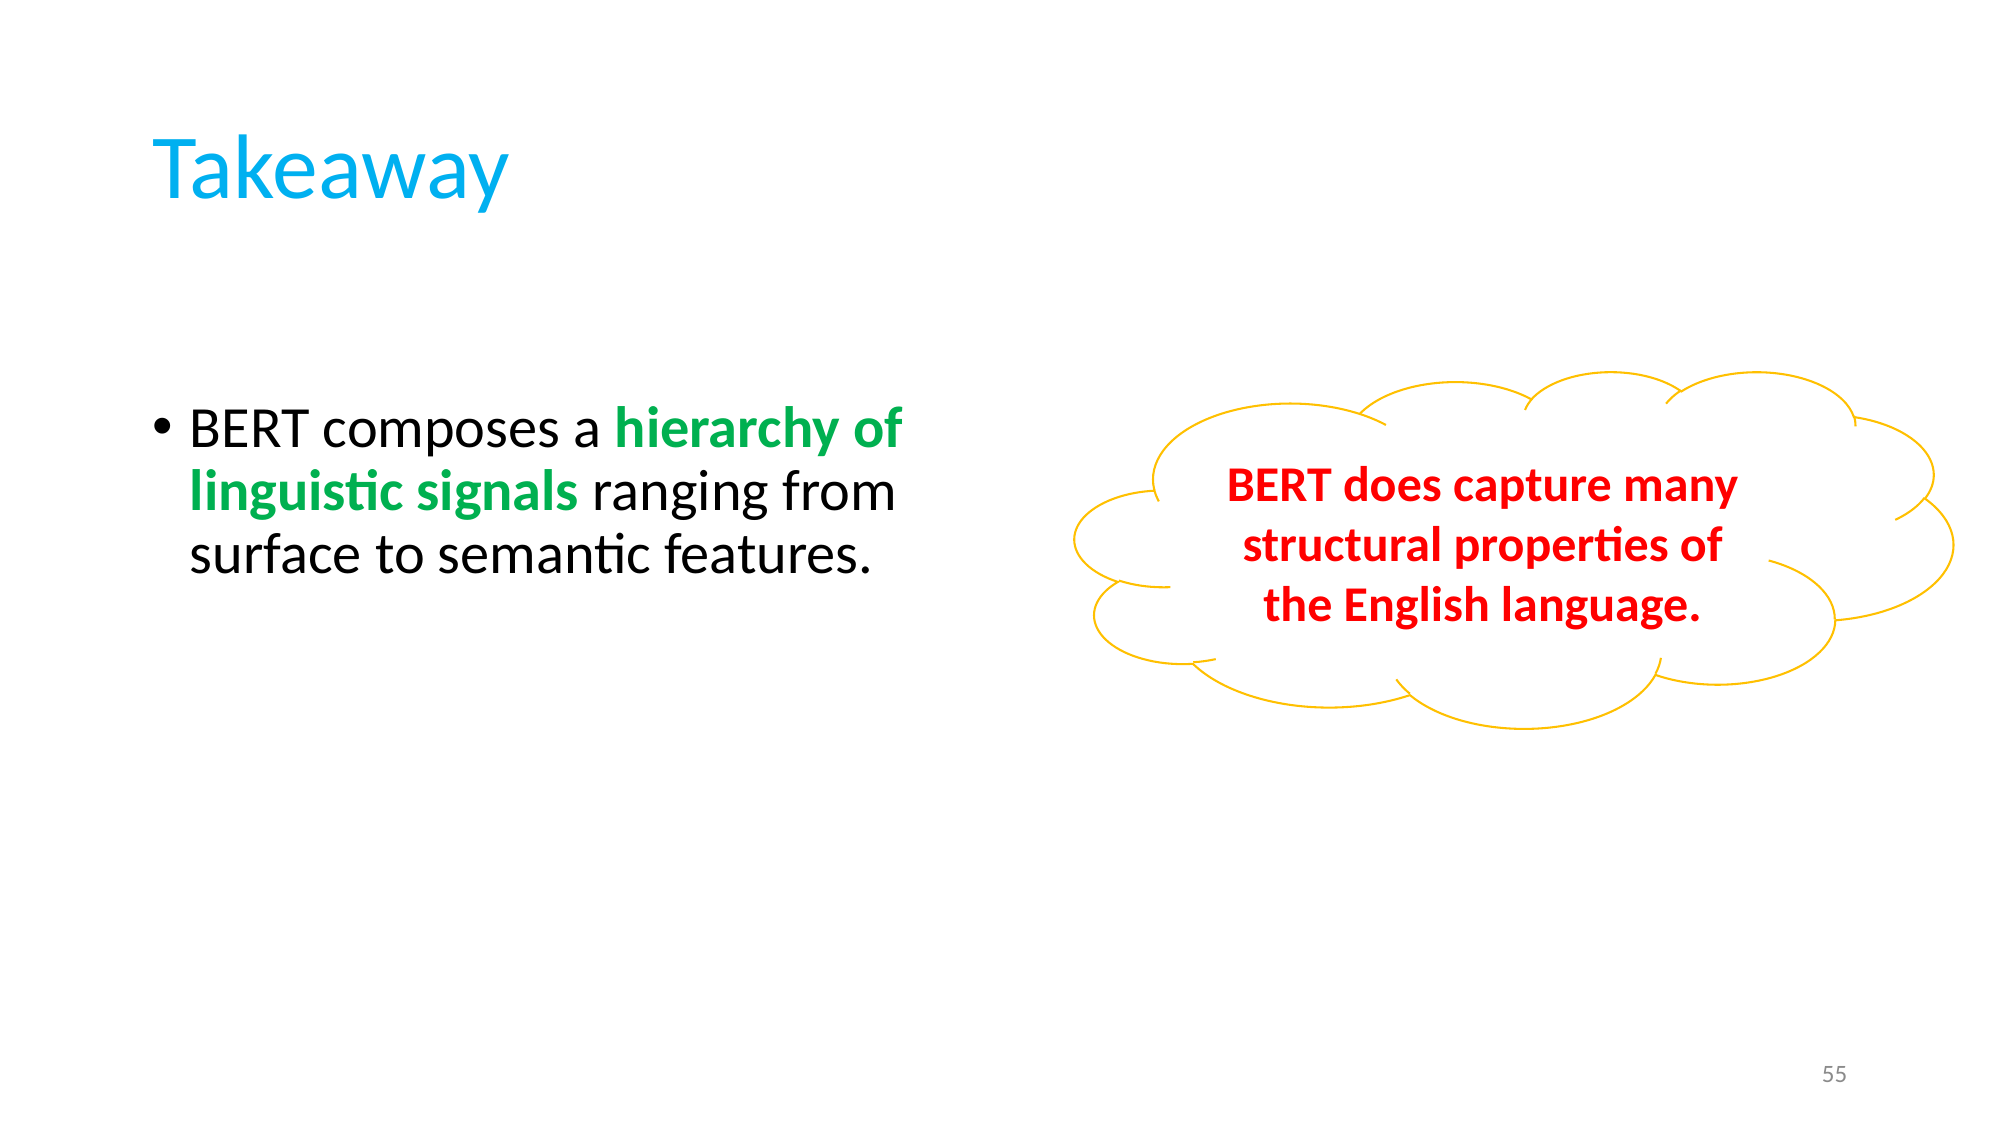

# Takeaway

BERT composes a hierarchy of linguistic signals ranging from surface to semantic features.

BERT does capture many
structural properties of the English language.
55